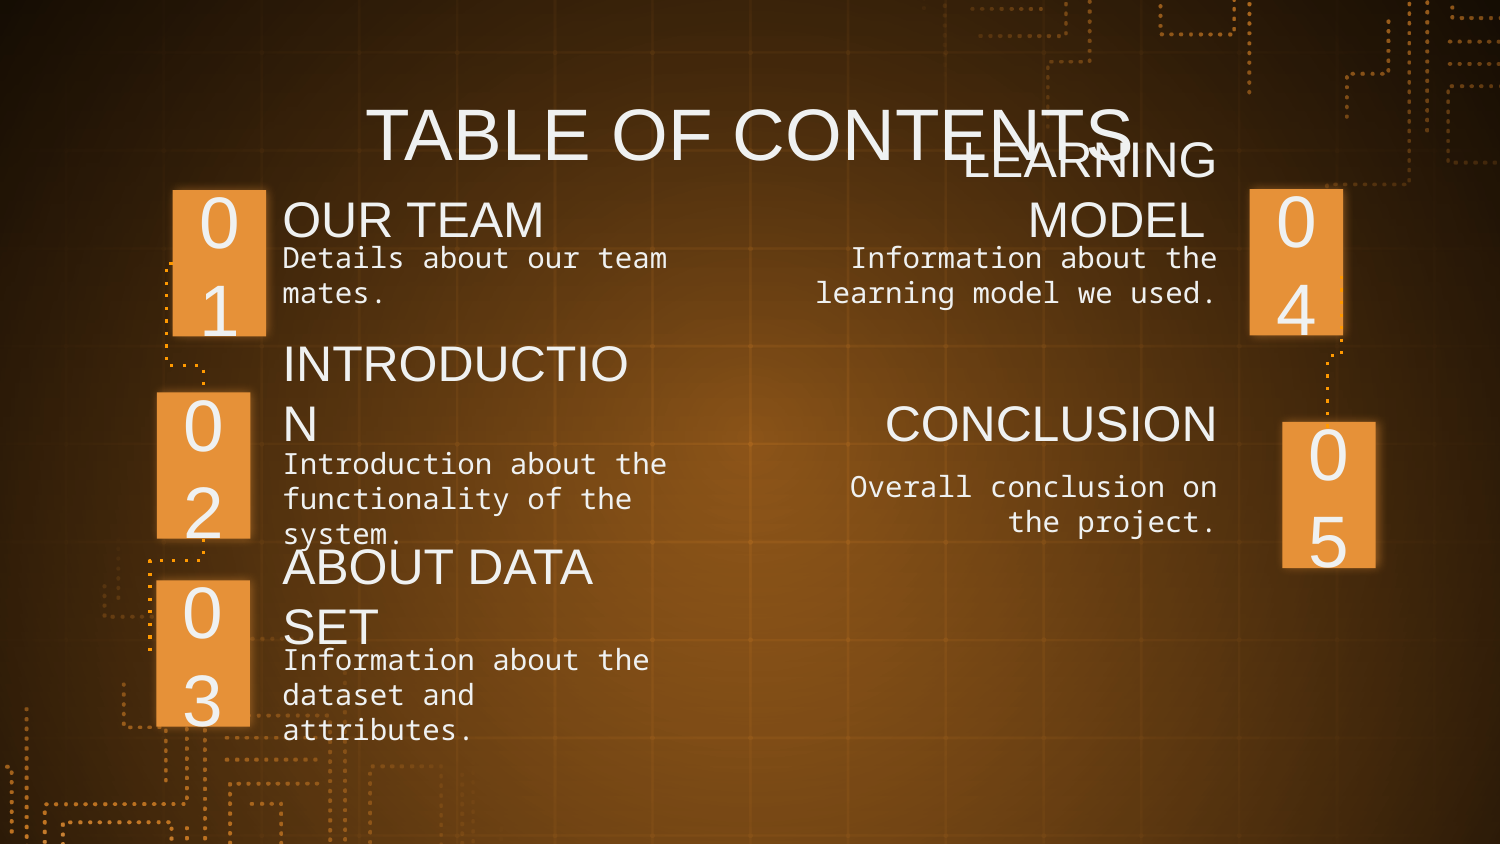

TABLE OF CONTENTS
04
# 01
OUR TEAM
LEARNING MODEL
Details about our team mates.
Information about the learning model we used.
02
INTRODUCTION
CONCLUSION
05
Introduction about the functionality of the system.
Overall conclusion on the project.

03
ABOUT DATA SET
Information about the dataset and attributes.